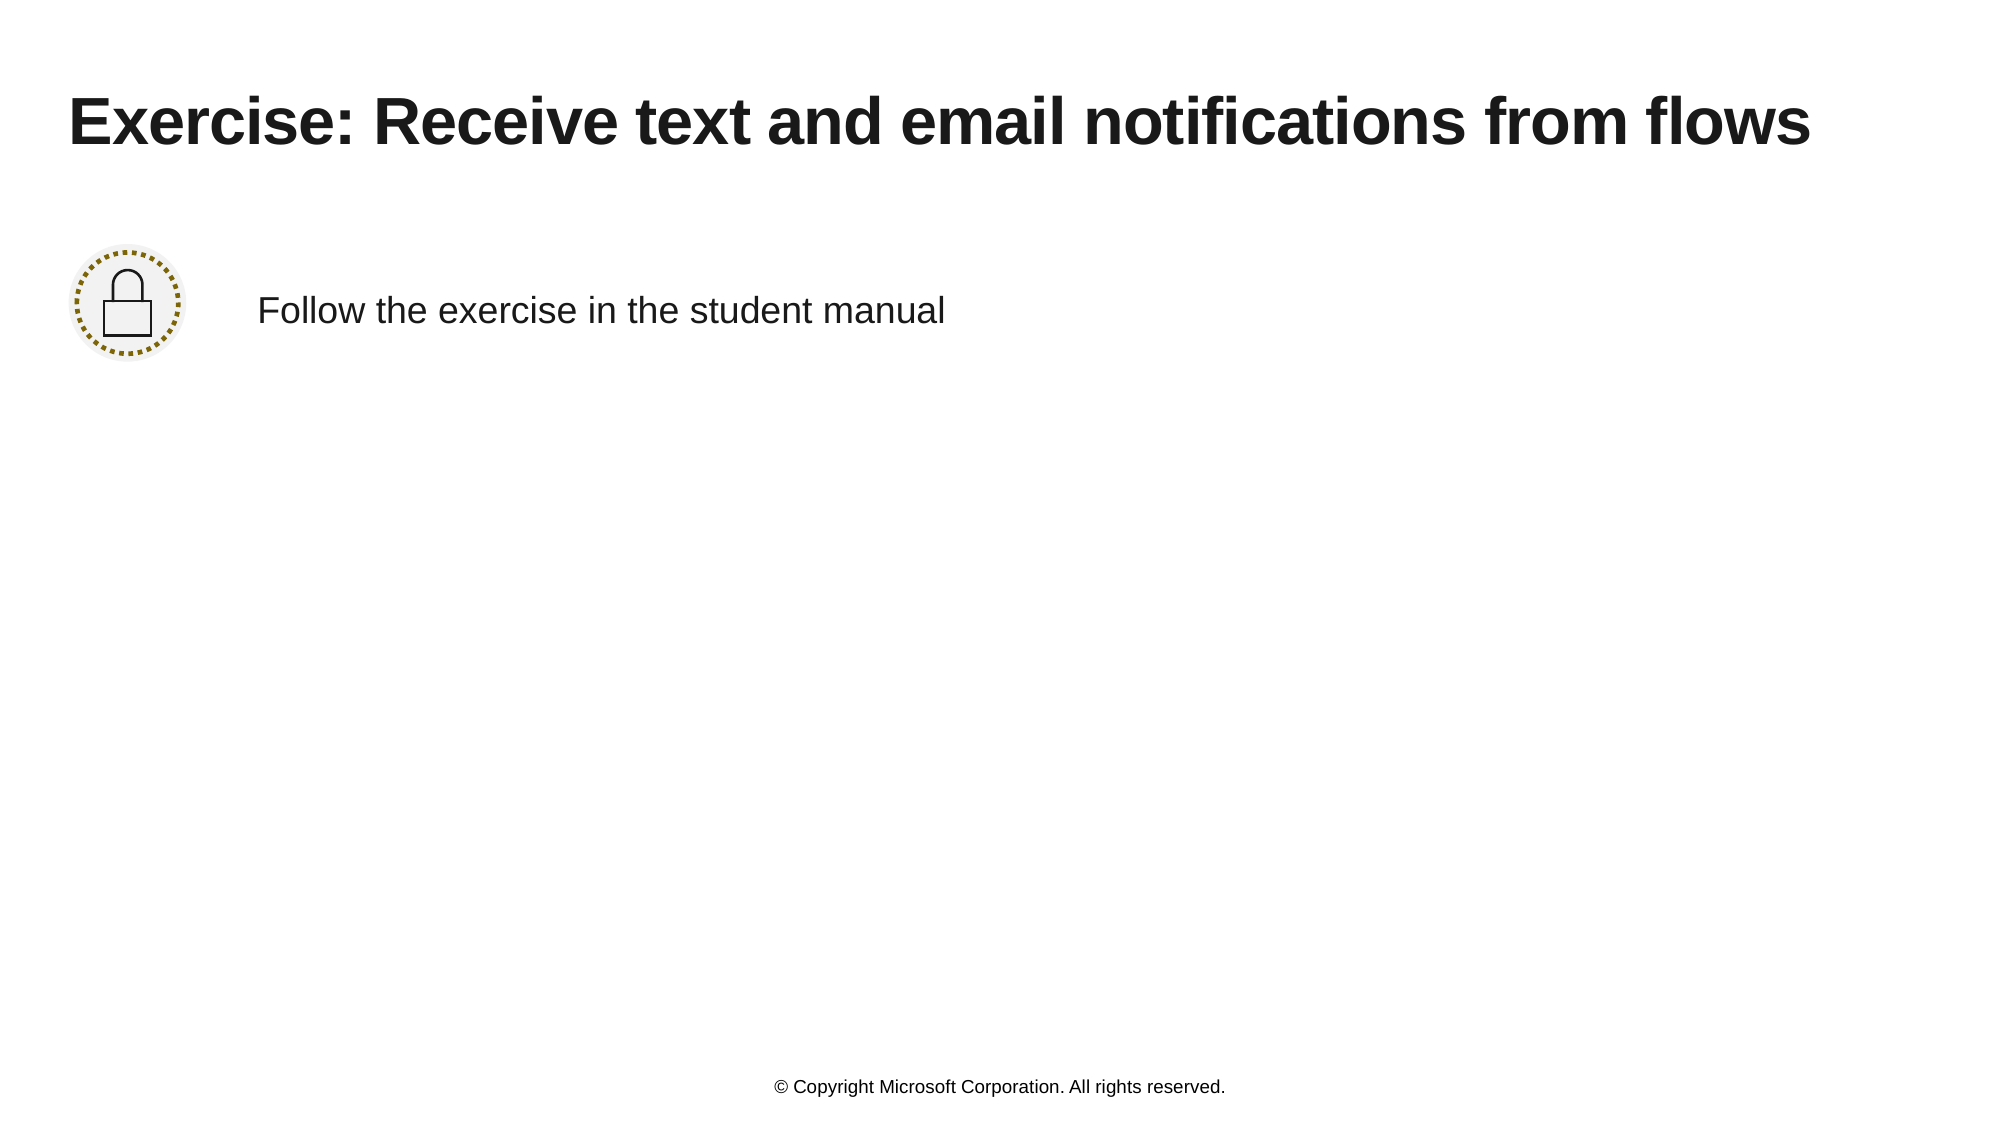

# Exercise: Receive text and email notifications from flows
Follow the exercise in the student manual